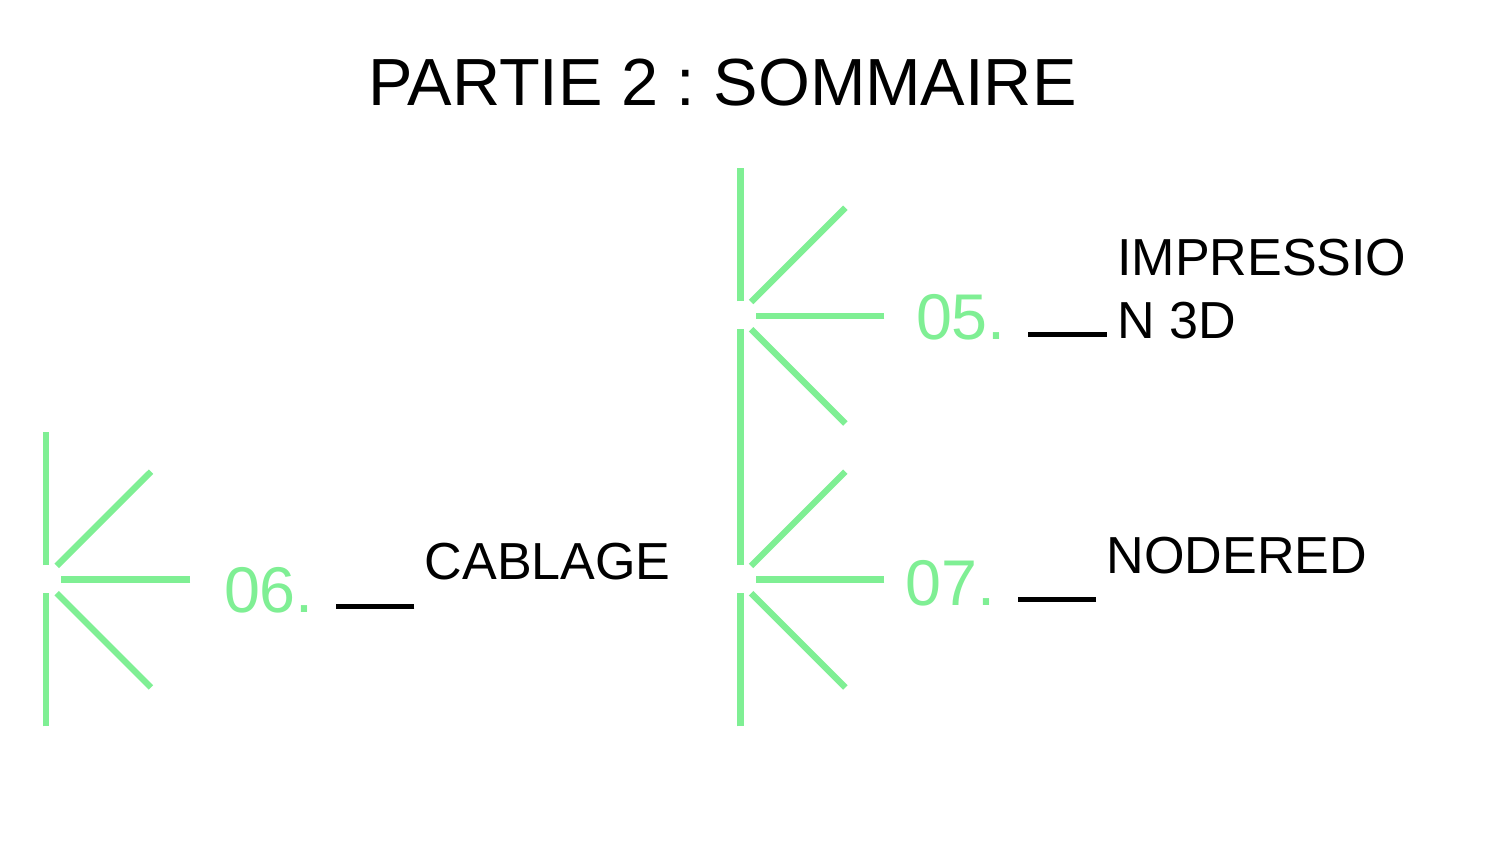

PARTIE 2 : SOMMAIRE
IMPRESSION 3D
05.
NODERED
CABLAGE
07.
06.